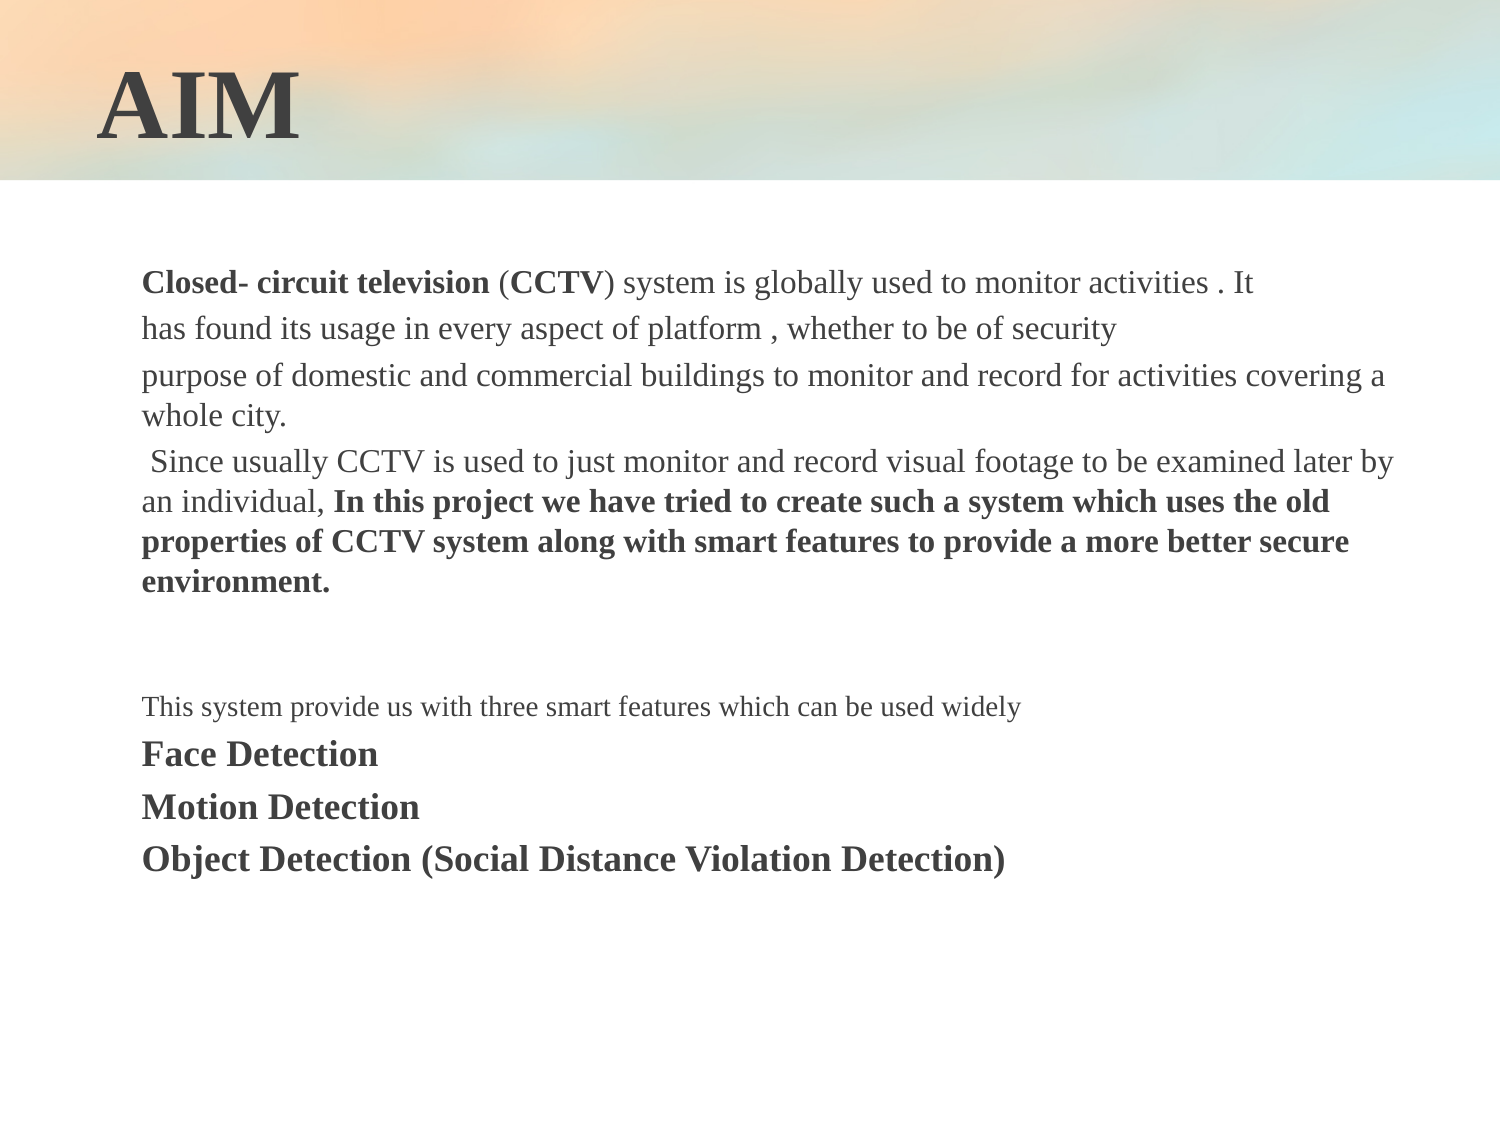

#
AIM

Closed- circuit television (CCTV) system is globally used to monitor activities . It
has found its usage in every aspect of platform , whether to be of security
purpose of domestic and commercial buildings to monitor and record for activities covering a whole city.
 Since usually CCTV is used to just monitor and record visual footage to be examined later by an individual, In this project we have tried to create such a system which uses the old properties of CCTV system along with smart features to provide a more better secure environment.

This system provide us with three smart features which can be used widely
Face Detection
Motion Detection
Object Detection (Social Distance Violation Detection)